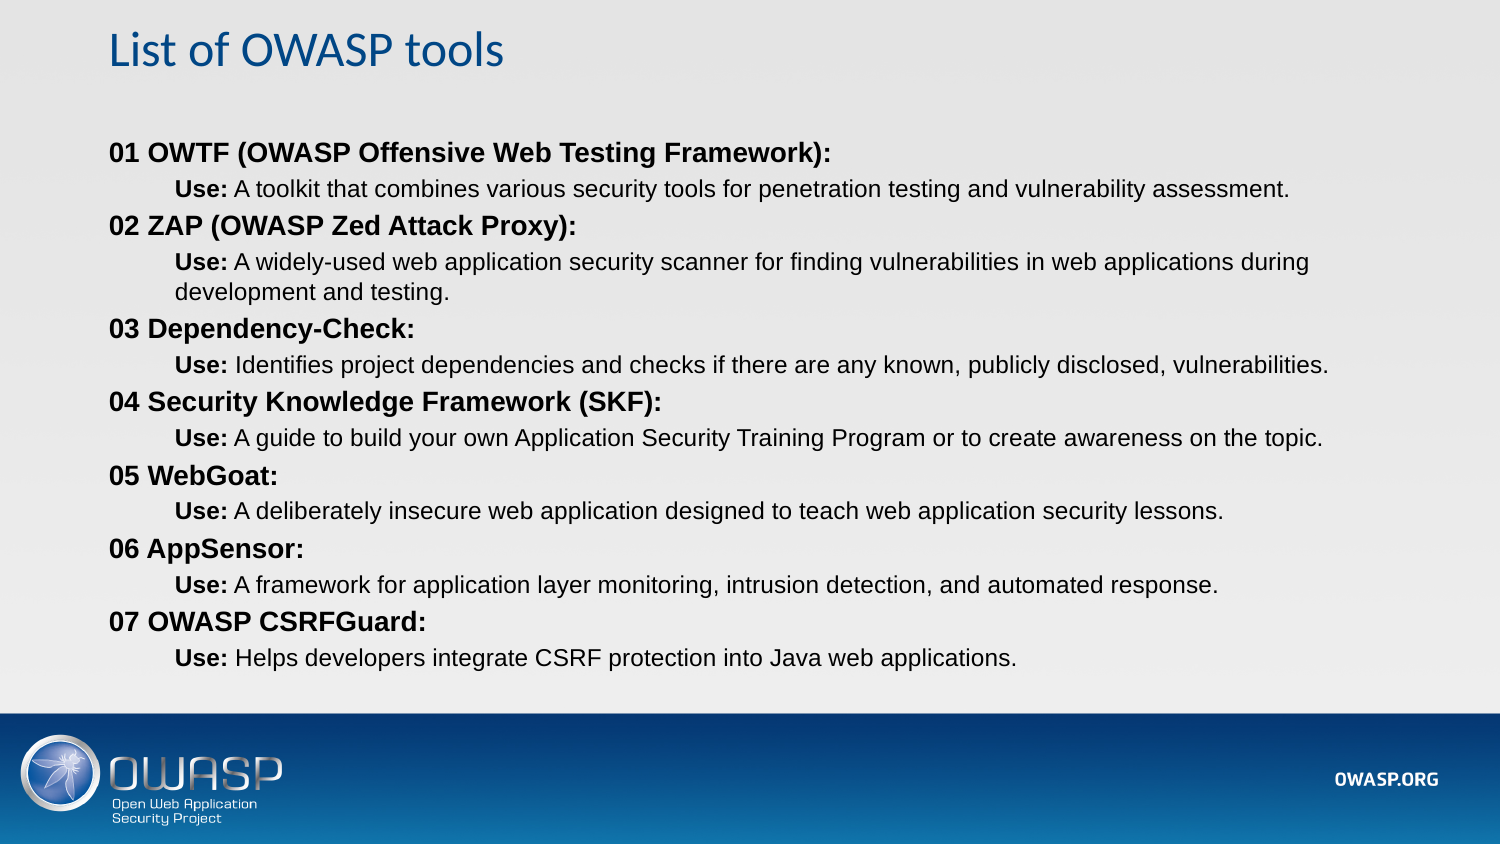

# List of OWASP tools
01 OWTF (OWASP Offensive Web Testing Framework):
Use: A toolkit that combines various security tools for penetration testing and vulnerability assessment.
02 ZAP (OWASP Zed Attack Proxy):
Use: A widely-used web application security scanner for finding vulnerabilities in web applications during development and testing.
03 Dependency-Check:
Use: Identifies project dependencies and checks if there are any known, publicly disclosed, vulnerabilities.
04 Security Knowledge Framework (SKF):
Use: A guide to build your own Application Security Training Program or to create awareness on the topic.
05 WebGoat:
Use: A deliberately insecure web application designed to teach web application security lessons.
06 AppSensor:
Use: A framework for application layer monitoring, intrusion detection, and automated response.
07 OWASP CSRFGuard:
Use: Helps developers integrate CSRF protection into Java web applications.